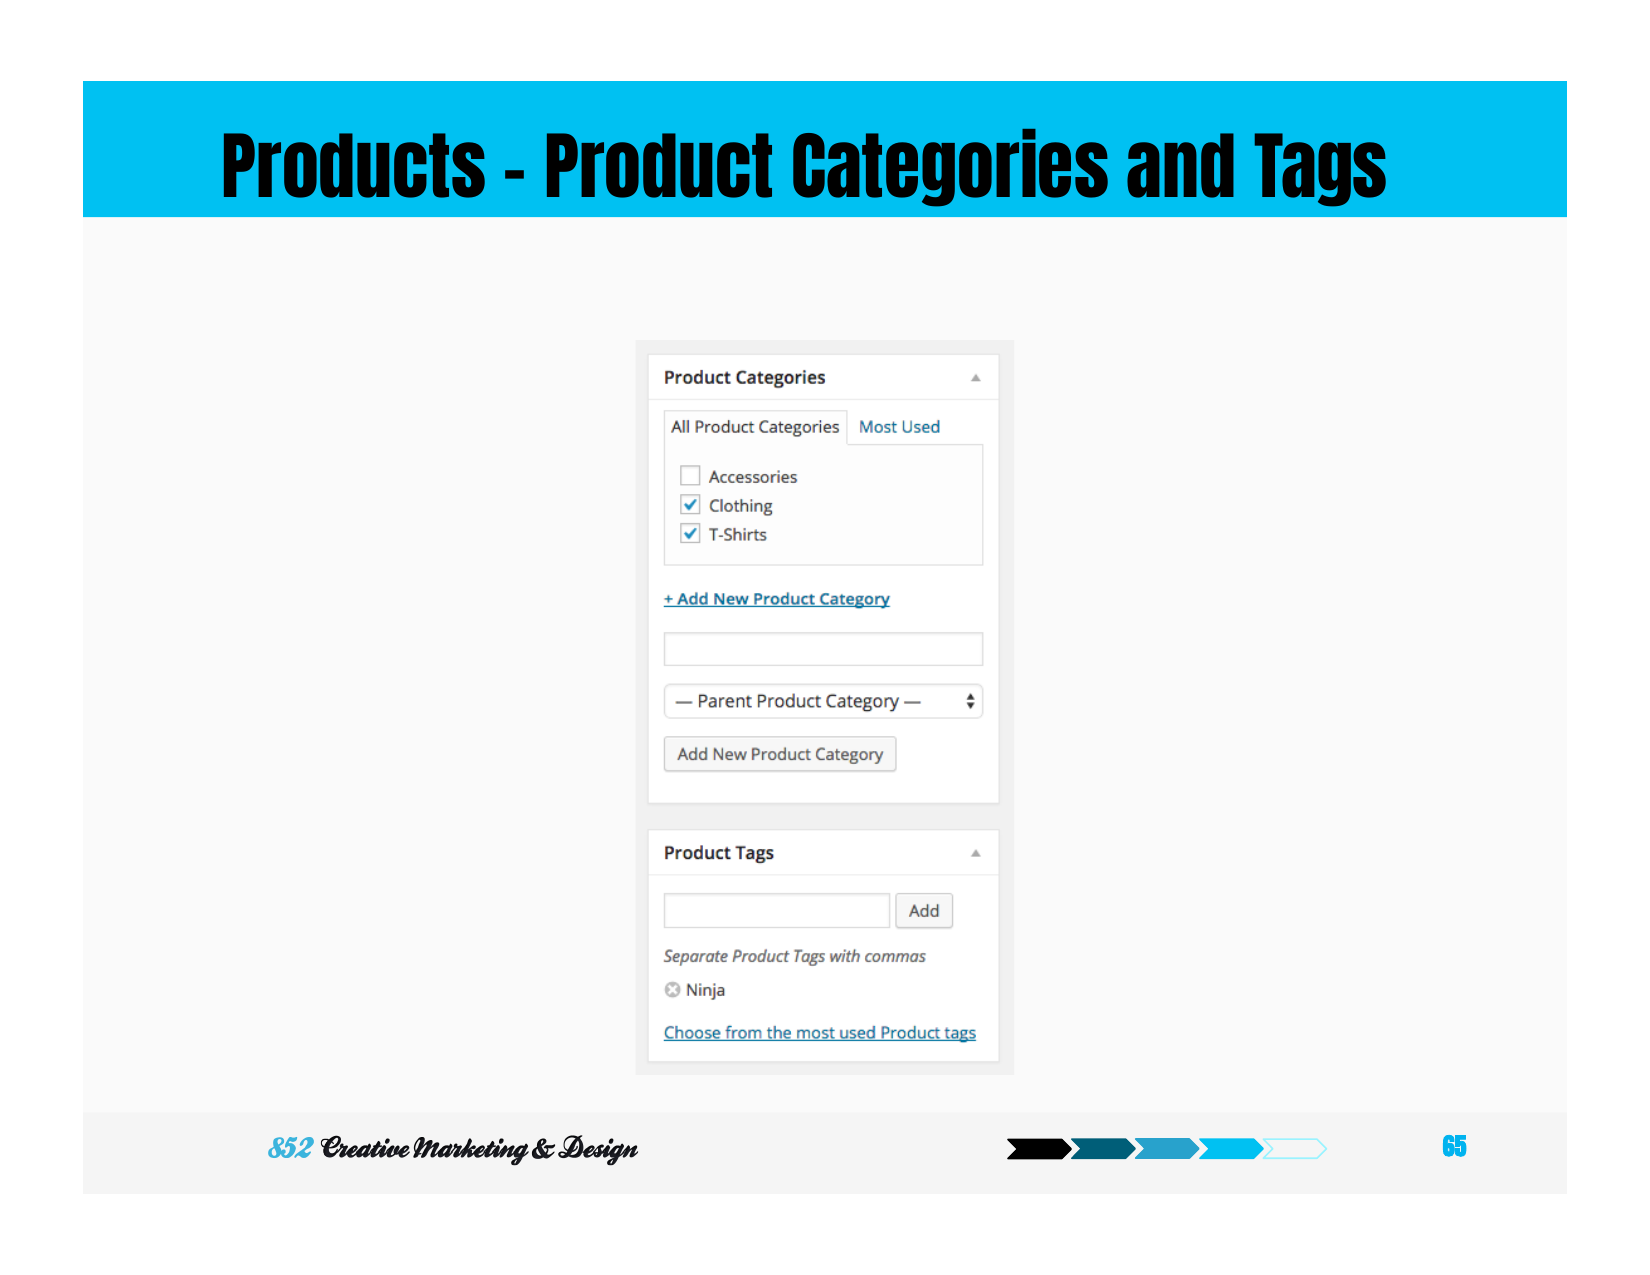

# Products – Product Categories and Tags

65